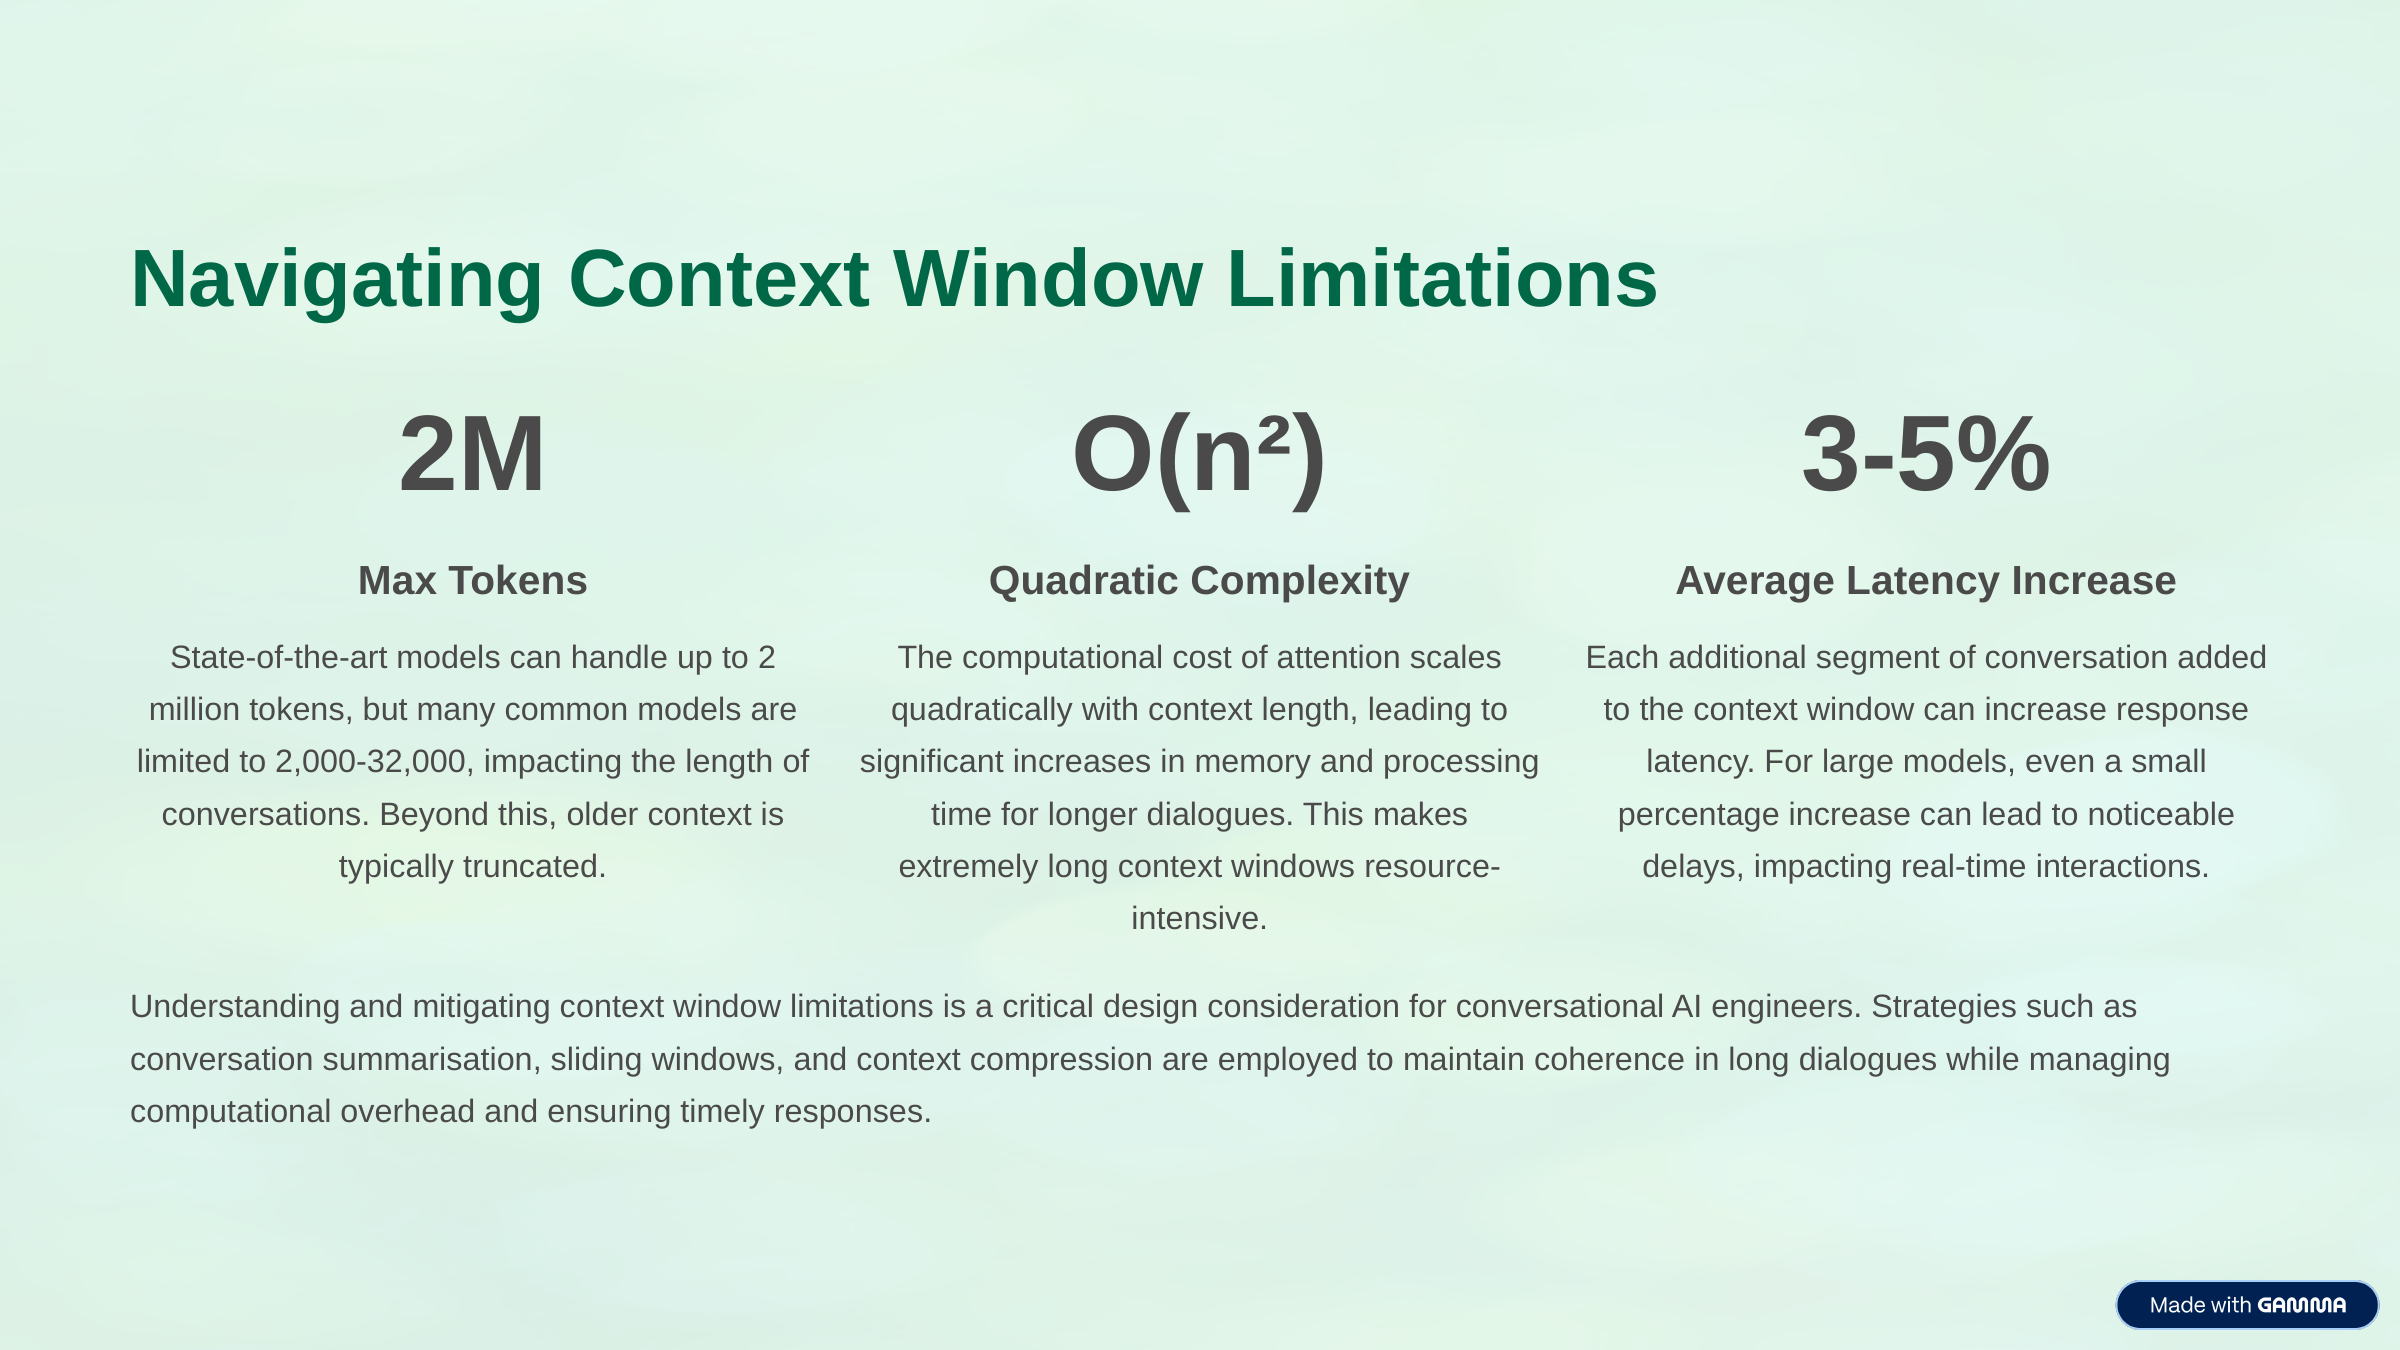

Navigating Context Window Limitations
2M
O(n²)
3-5%
Max Tokens
Quadratic Complexity
Average Latency Increase
State-of-the-art models can handle up to 2 million tokens, but many common models are limited to 2,000-32,000, impacting the length of conversations. Beyond this, older context is typically truncated.
The computational cost of attention scales quadratically with context length, leading to significant increases in memory and processing time for longer dialogues. This makes extremely long context windows resource-intensive.
Each additional segment of conversation added to the context window can increase response latency. For large models, even a small percentage increase can lead to noticeable delays, impacting real-time interactions.
Understanding and mitigating context window limitations is a critical design consideration for conversational AI engineers. Strategies such as conversation summarisation, sliding windows, and context compression are employed to maintain coherence in long dialogues while managing computational overhead and ensuring timely responses.